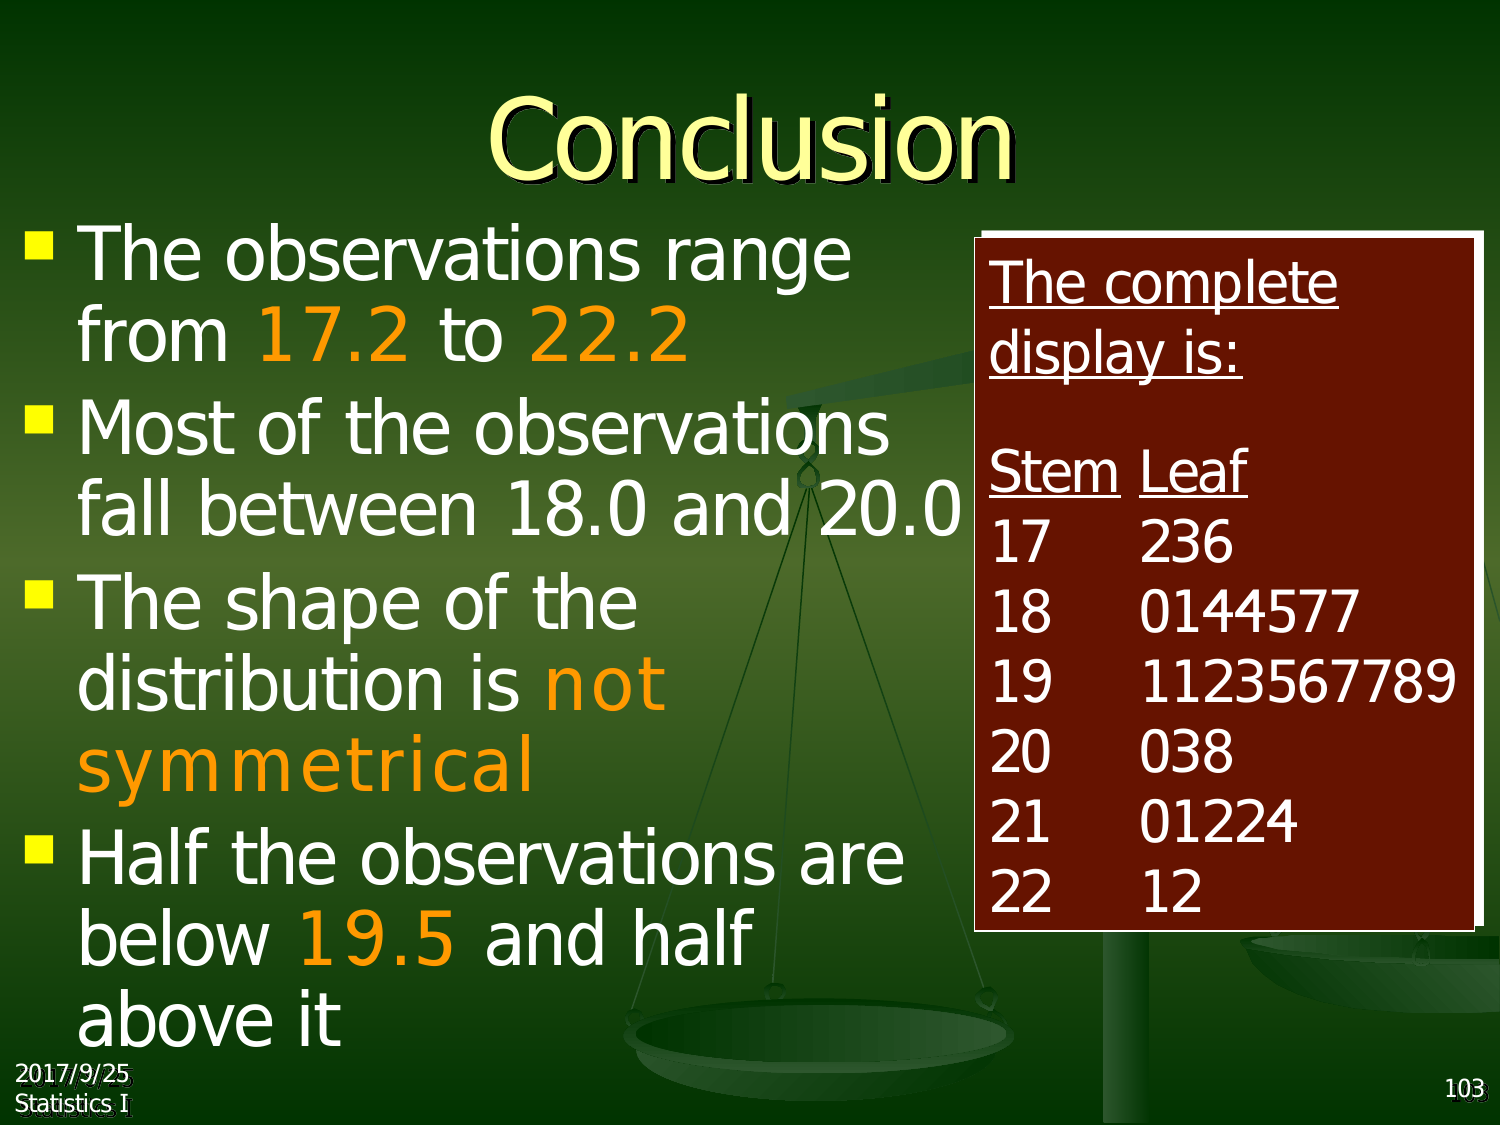

# Conclusion
The observations range from 17.2 to 22.2
Most of the observations fall between 18.0 and 20.0
The shape of the distribution is not symmetrical
Half the observations are below 19.5 and half above it
The complete display is:

Stem	Leaf
17	236
18	0144577
19	1123567789
20	038
21	01224
22	12
2017/9/25
Statistics I
103